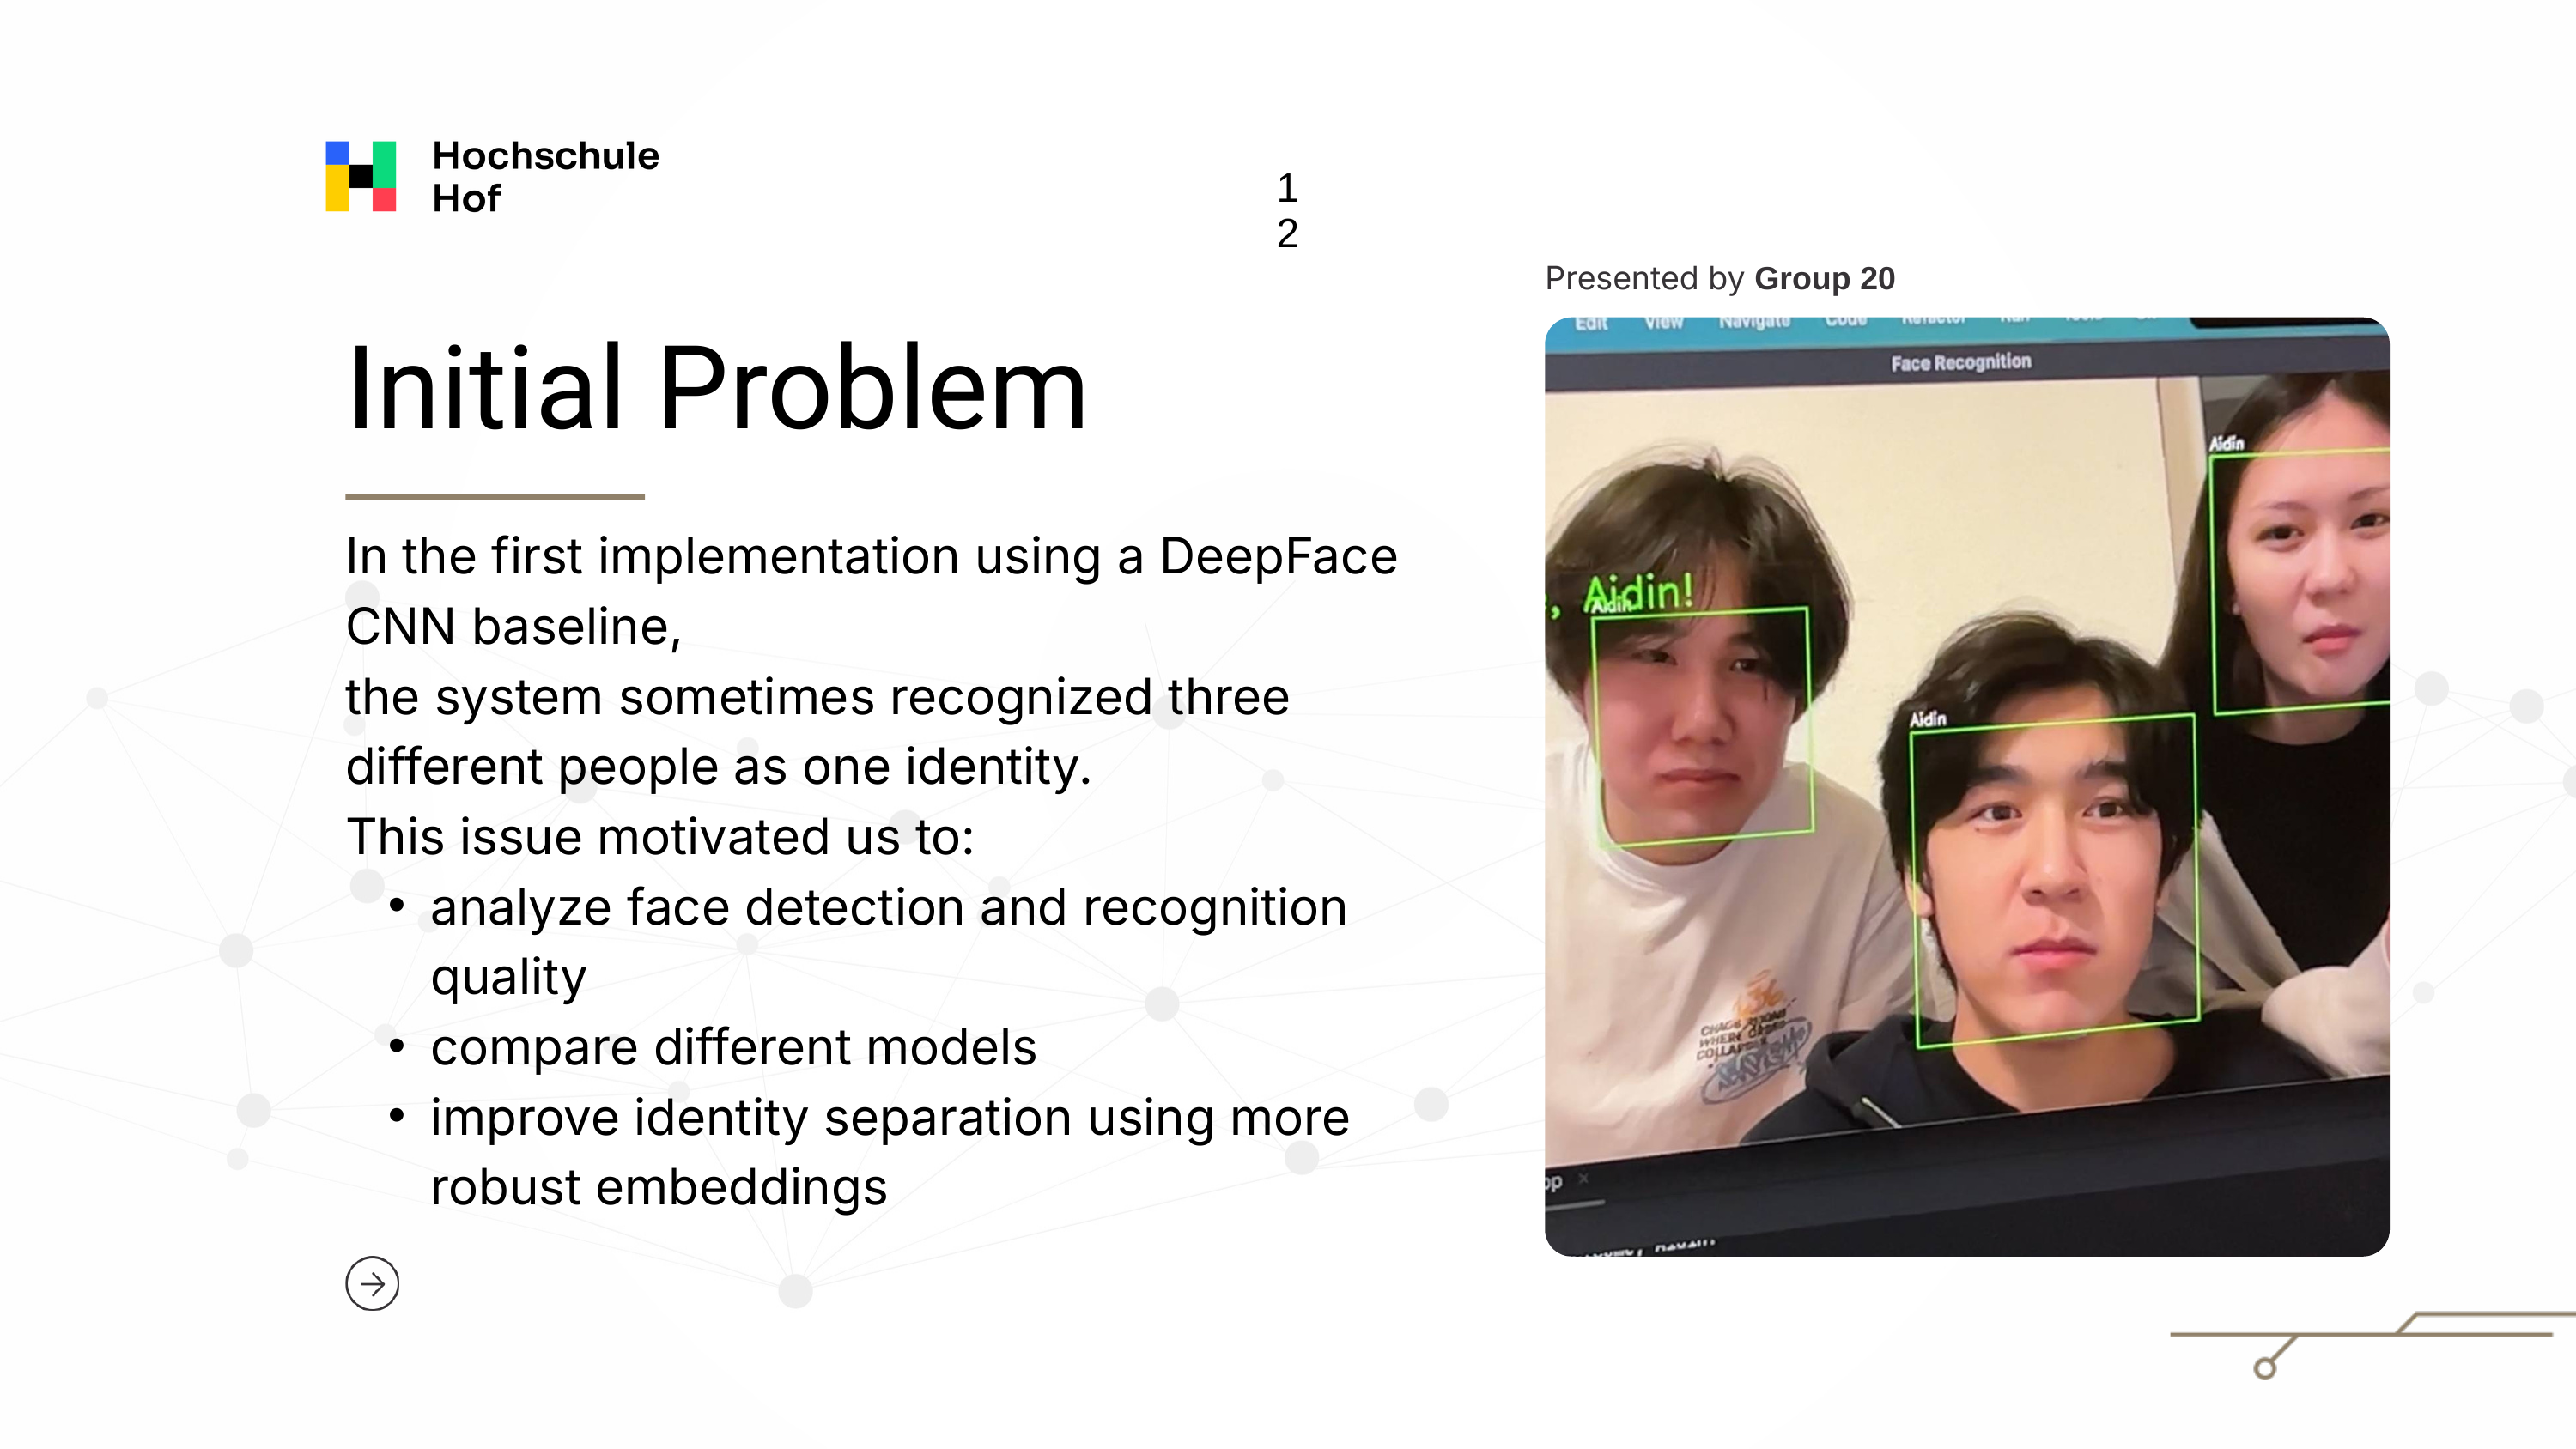

12
Presented by Group 20

Initial Problem

In the first implementation using a DeepFace CNN baseline,
the system sometimes recognized three different people as one identity.
This issue motivated us to:
analyze face detection and recognition quality
compare different models
improve identity separation using more robust embeddings